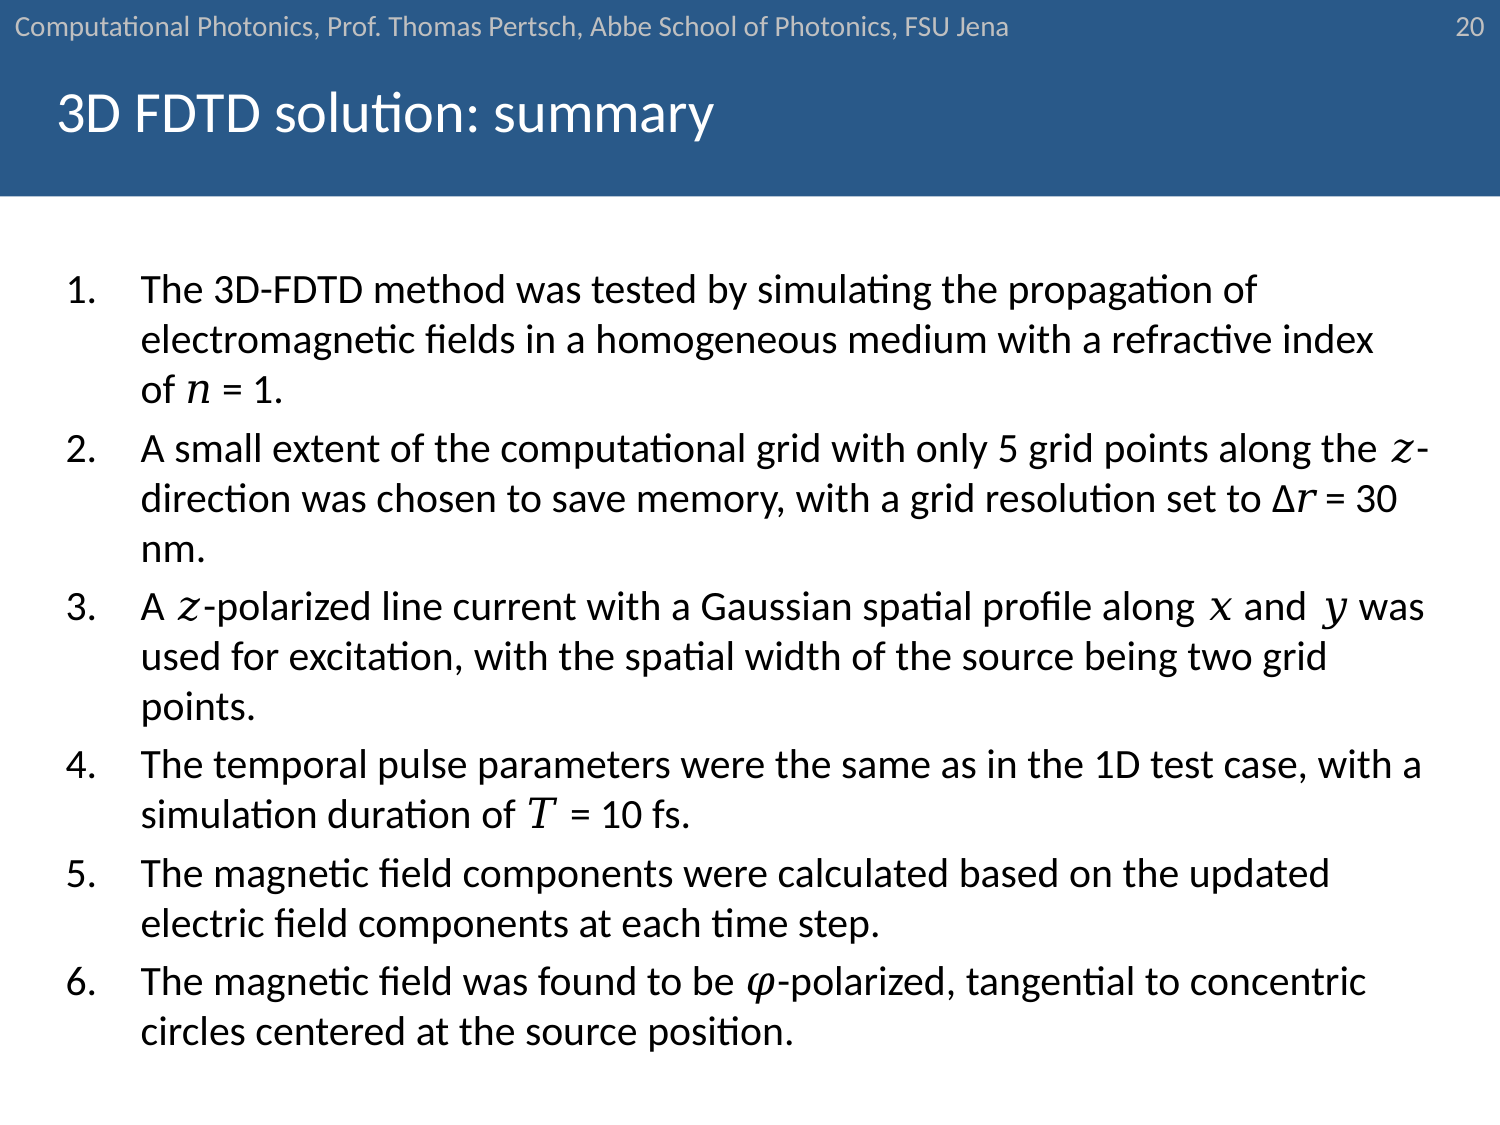

20
# 3D FDTD solution: summary

The 3D-FDTD method was tested by simulating the propagation of electromagnetic fields in a homogeneous medium with a refractive index of 𝑛 = 1.
A small extent of the computational grid with only 5 grid points along the 𝑧-direction was chosen to save memory, with a grid resolution set to Δ𝑟 = 30 nm.
A 𝑧-polarized line current with a Gaussian spatial profile along 𝑥 and 𝑦 was used for excitation, with the spatial width of the source being two grid points.
The temporal pulse parameters were the same as in the 1D test case, with a simulation duration of 𝑇 = 10 fs.
The magnetic field components were calculated based on the updated electric field components at each time step.
The magnetic field was found to be 𝜑-polarized, tangential to concentric circles centered at the source position.